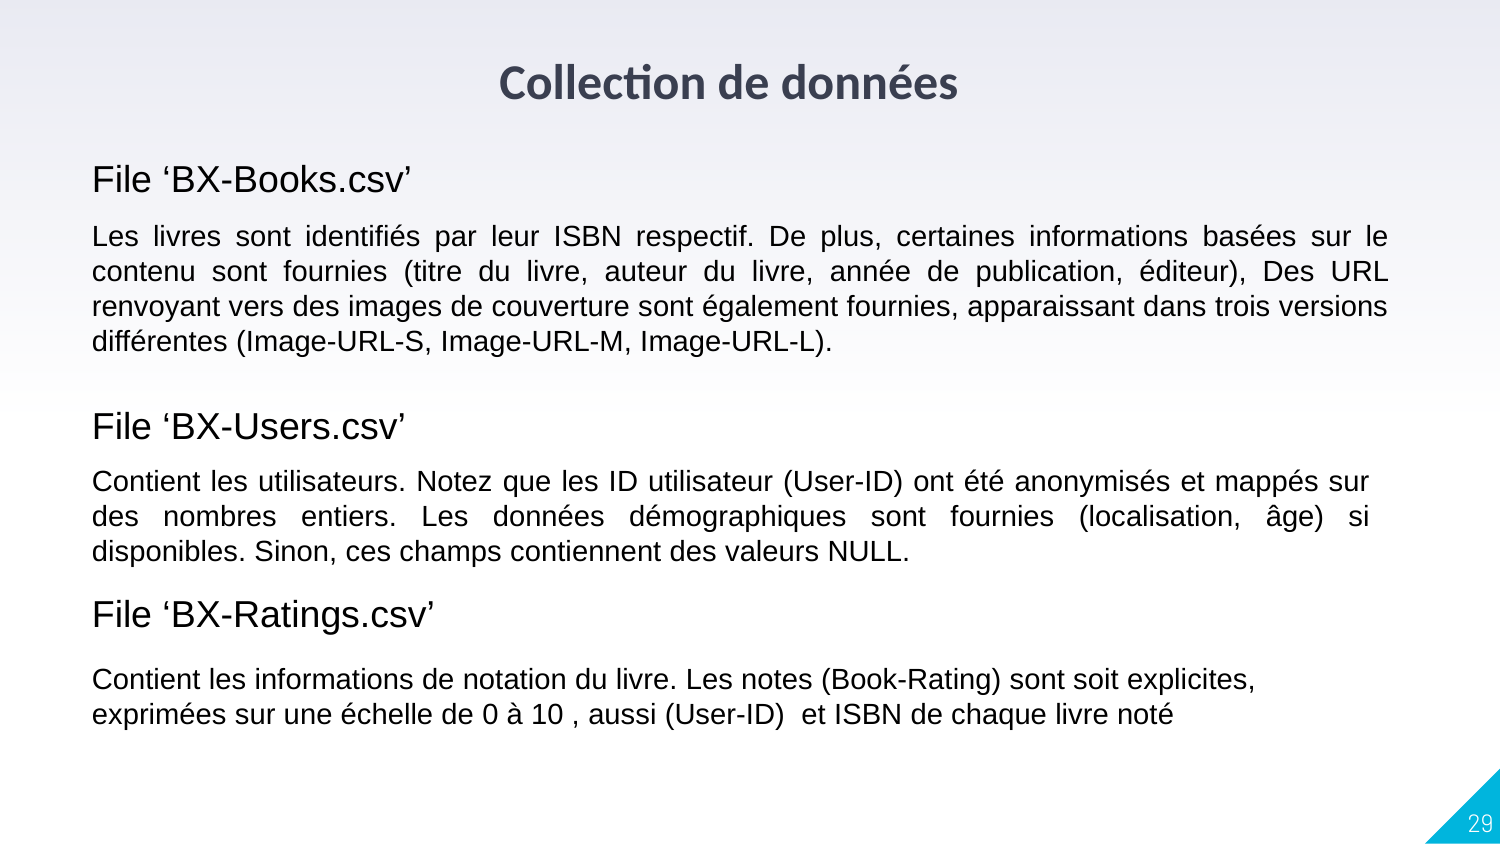

Collection de données
File ‘BX-Books.csv’
Les livres sont identifiés par leur ISBN respectif. De plus, certaines informations basées sur le contenu sont fournies (titre du livre, auteur du livre, année de publication, éditeur), Des URL renvoyant vers des images de couverture sont également fournies, apparaissant dans trois versions différentes (Image-URL-S, Image-URL-M, Image-URL-L).
File ‘BX-Users.csv’
Contient les utilisateurs. Notez que les ID utilisateur (User-ID) ont été anonymisés et mappés sur des nombres entiers. Les données démographiques sont fournies (localisation, âge) si disponibles. Sinon, ces champs contiennent des valeurs NULL.
File ‘BX-Ratings.csv’
Contient les informations de notation du livre. Les notes (Book-Rating) sont soit explicites, exprimées sur une échelle de 0 à 10 , aussi (User-ID)  et ISBN de chaque livre noté
29